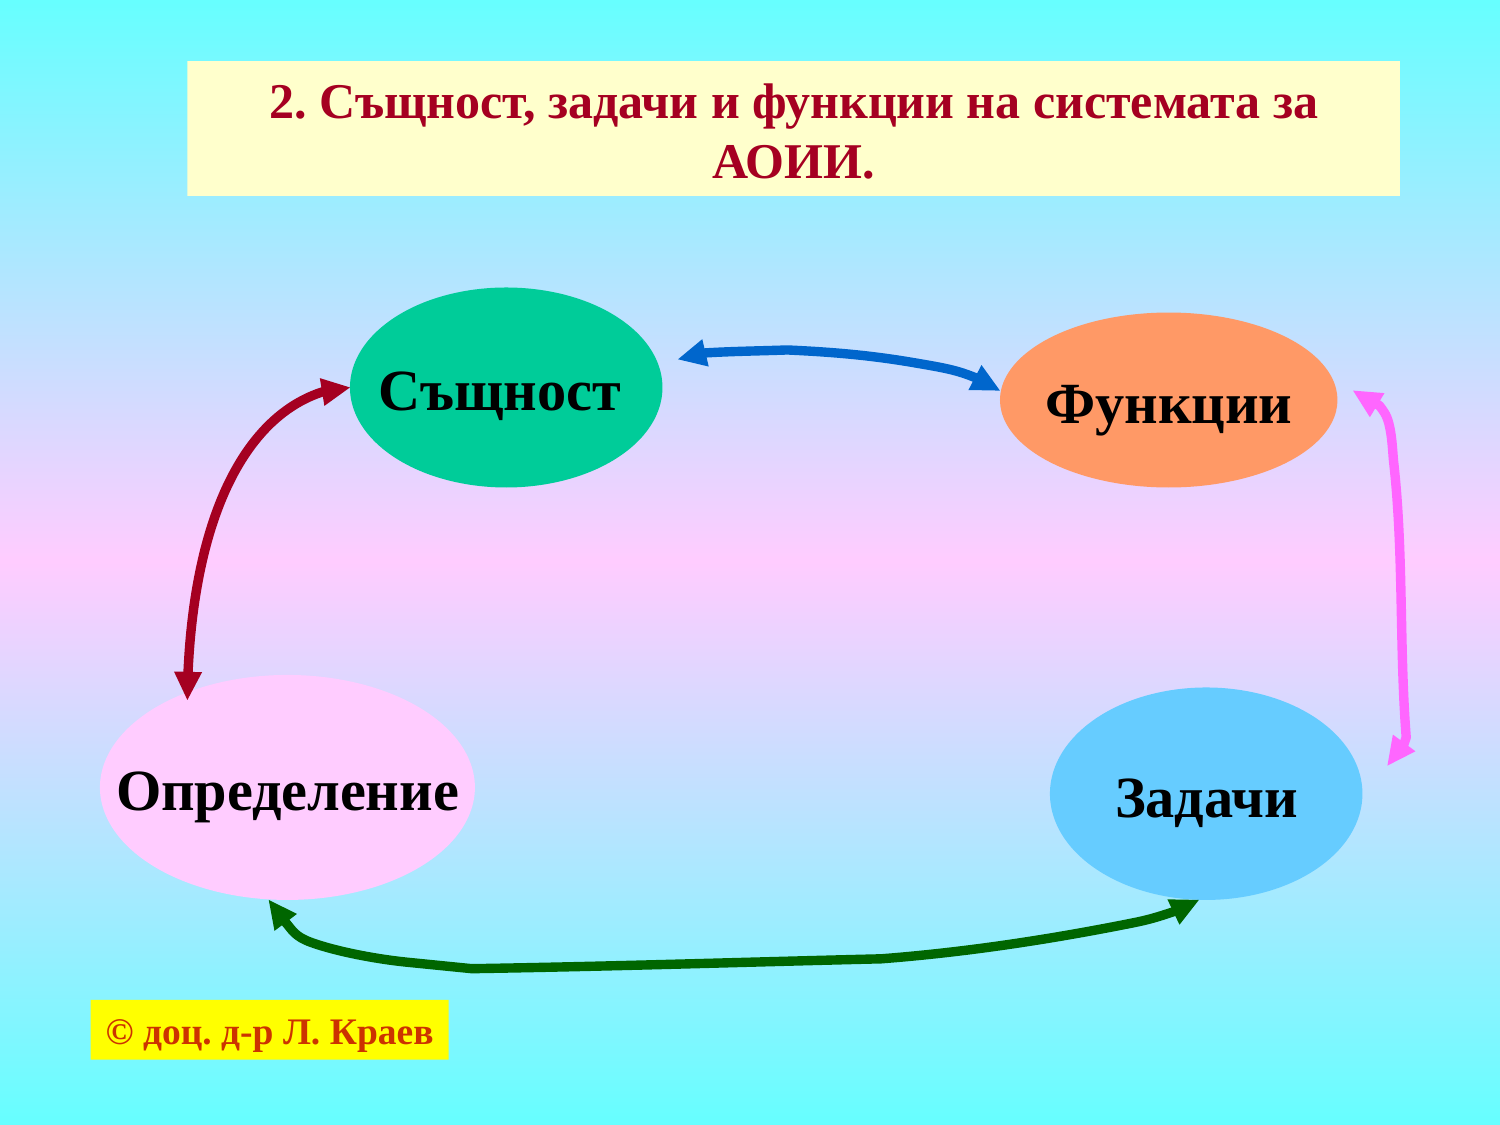

2. Същност, задачи и функции на системата за АОИИ.
Същност
Функции

Определение
Задачи

© доц. д-р Л. Краев